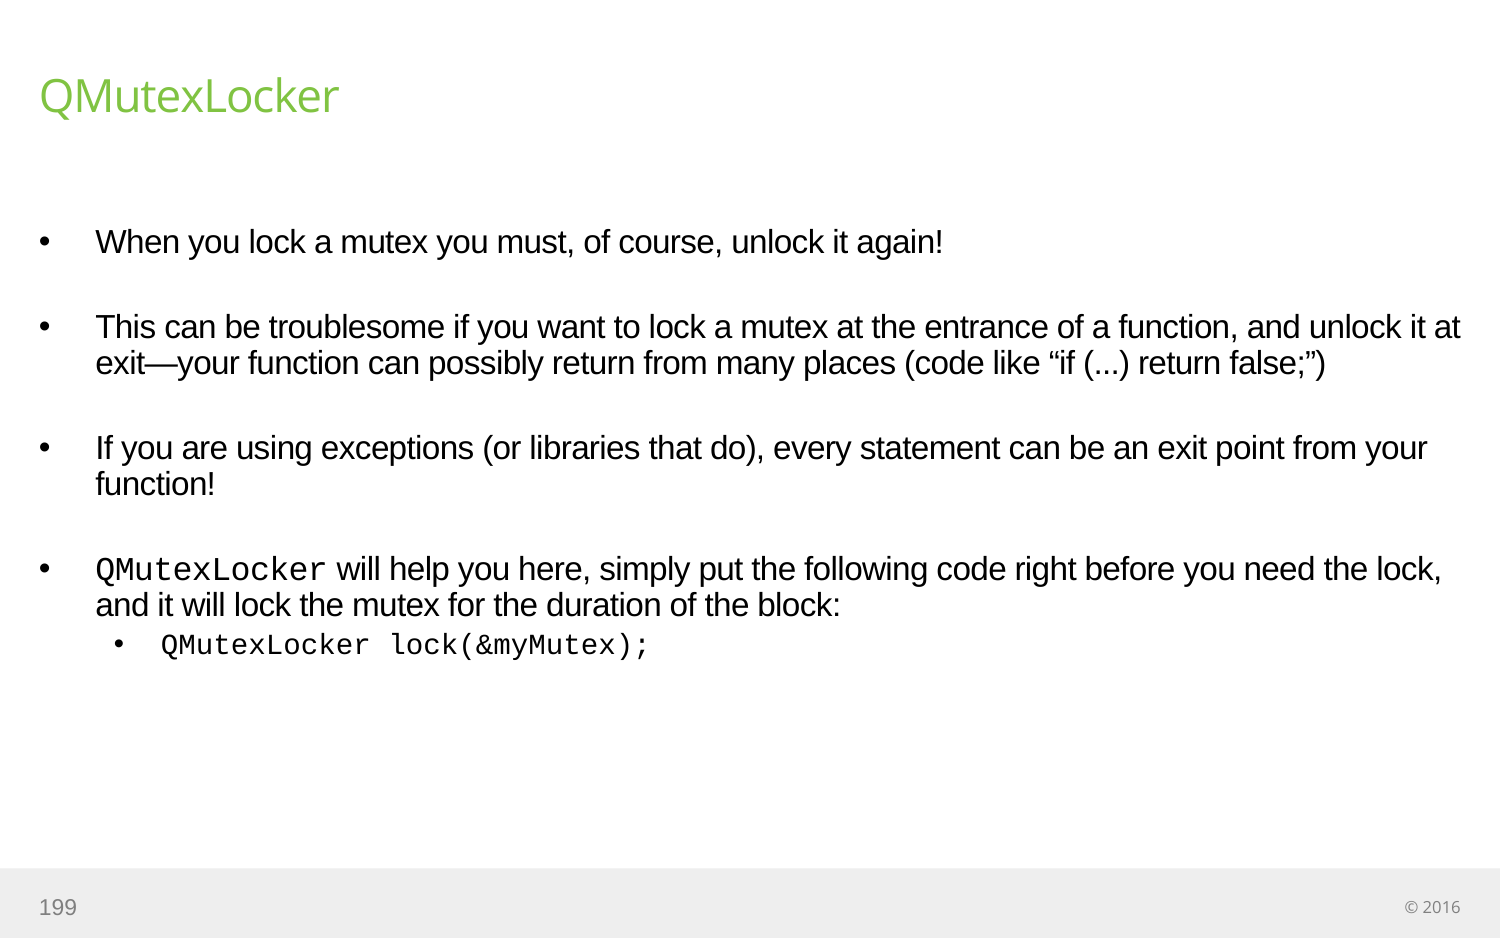

# QMutexLocker
When you lock a mutex you must, of course, unlock it again!

This can be troublesome if you want to lock a mutex at the entrance of a function, and unlock it at exit—your function can possibly return from many places (code like “if (...) return false;”)

If you are using exceptions (or libraries that do), every statement can be an exit point from your function!

QMutexLocker will help you here, simply put the following code right before you need the lock, and it will lock the mutex for the duration of the block:
QMutexLocker lock(&myMutex);

199
© 2016